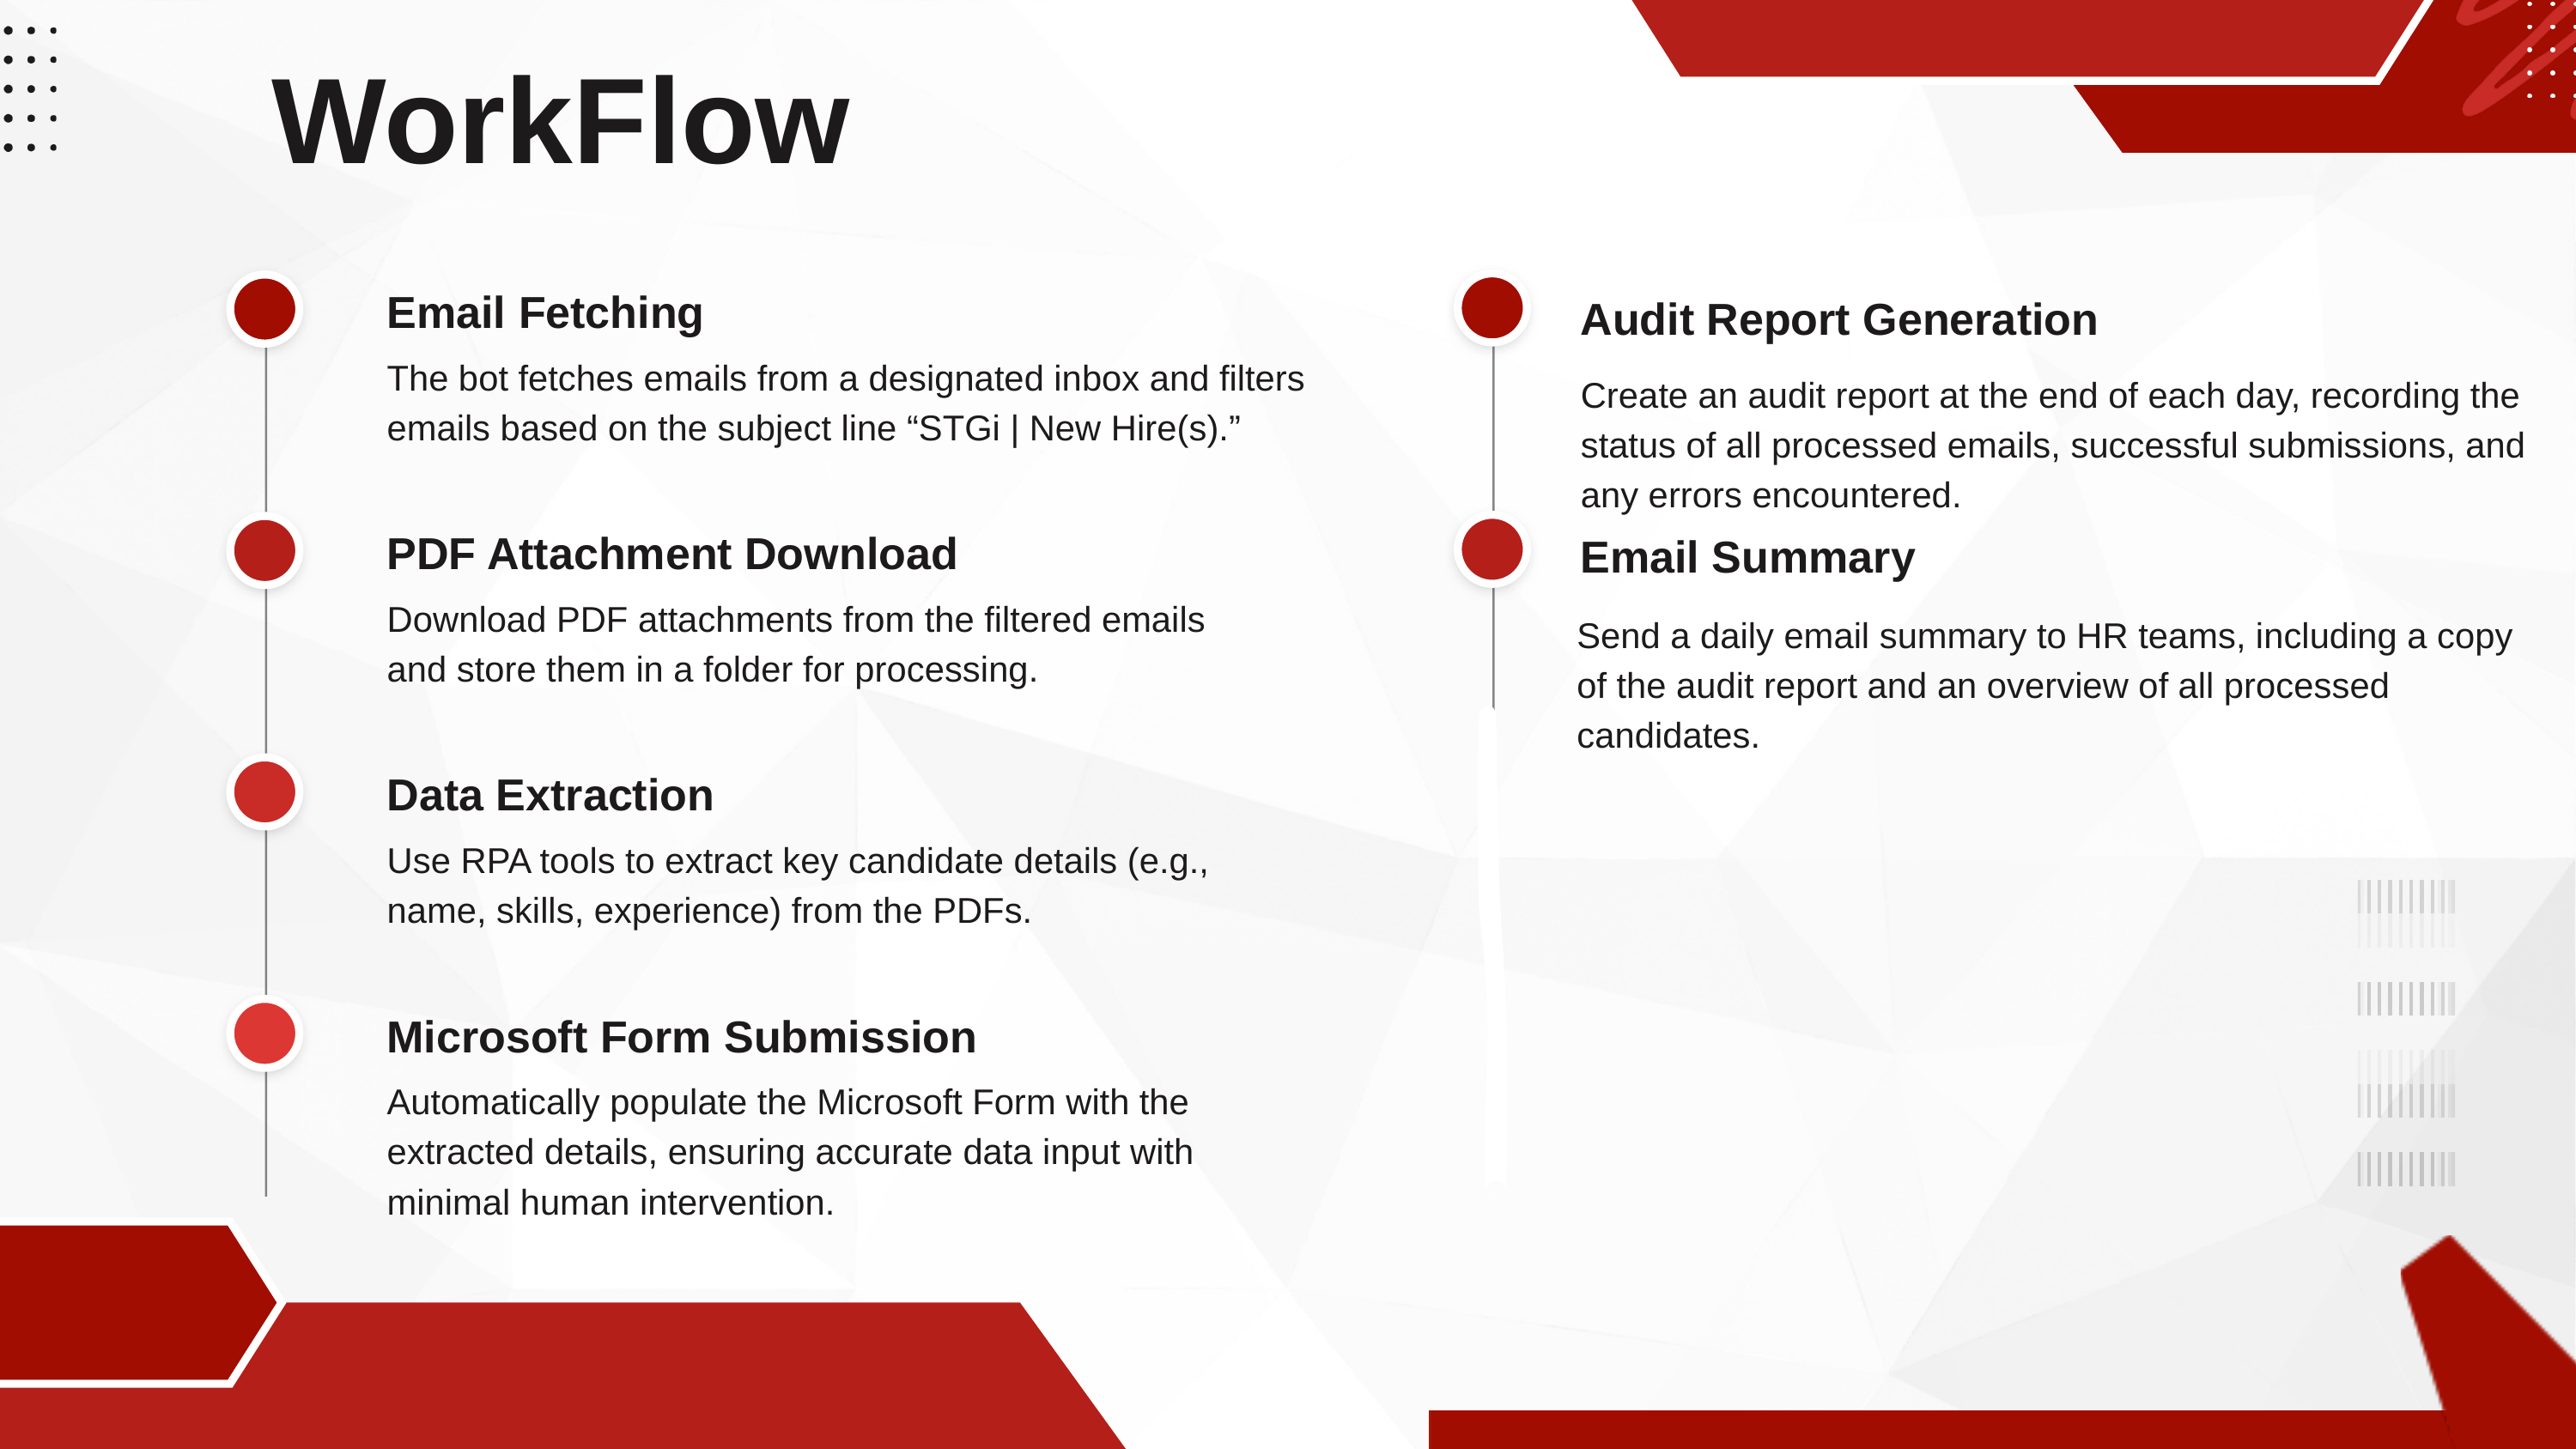

WorkFlow

Email Fetching
Audit Report Generation
The bot fetches emails from a designated inbox and filters emails based on the subject line “STGi | New Hire(s).”
Create an audit report at the end of each day, recording the status of all processed emails, successful submissions, and any errors encountered.

PDF Attachment Download
Email Summary
Download PDF attachments from the filtered emails and store them in a folder for processing.
Send a daily email summary to HR teams, including a copy of the audit report and an overview of all processed candidates.

Data Extraction
Use RPA tools to extract key candidate details (e.g., name, skills, experience) from the PDFs.

Microsoft Form Submission
Automatically populate the Microsoft Form with the extracted details, ensuring accurate data input with minimal human intervention.